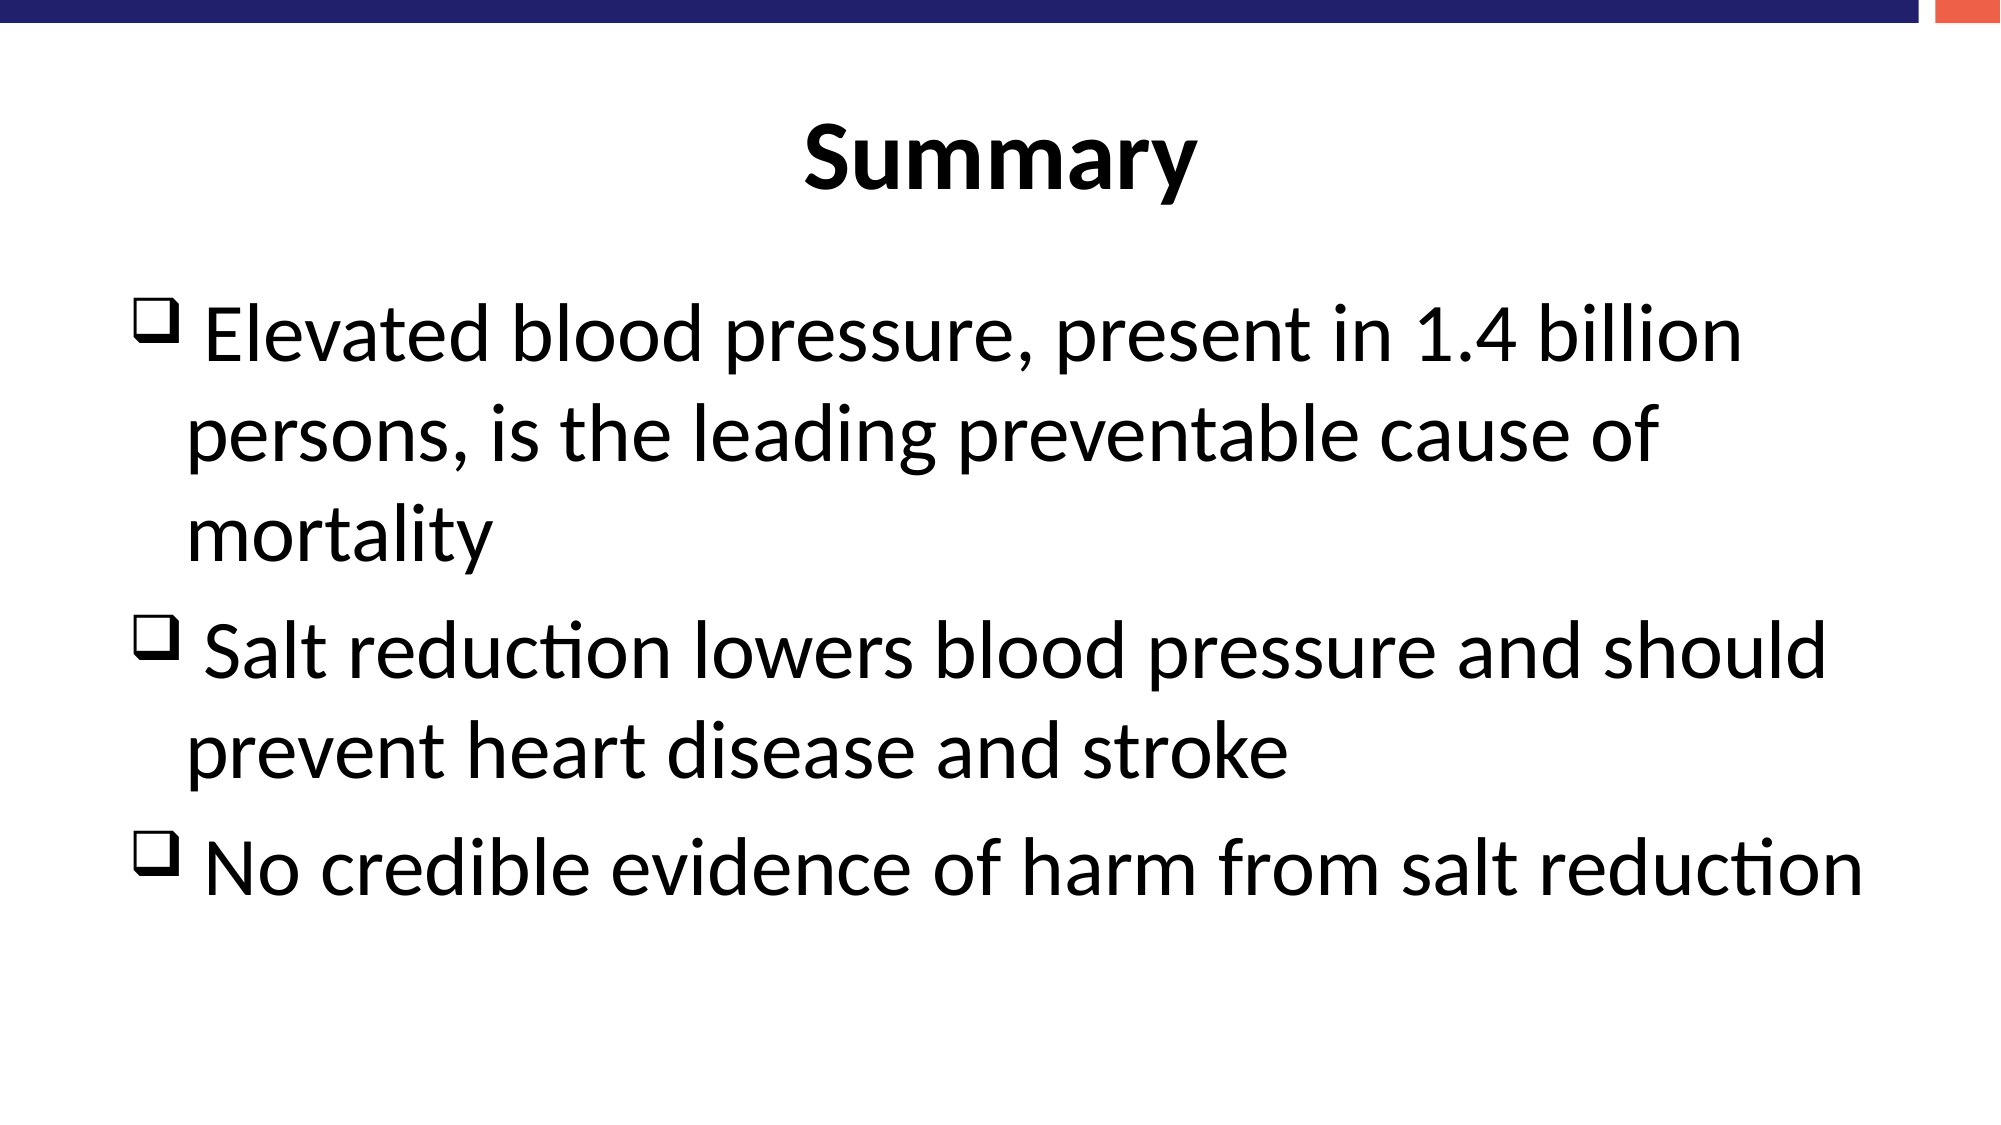

# Summary
 Elevated blood pressure, present in 1.4 billion persons, is the leading preventable cause of mortality
 Salt reduction lowers blood pressure and should prevent heart disease and stroke
 No credible evidence of harm from salt reduction